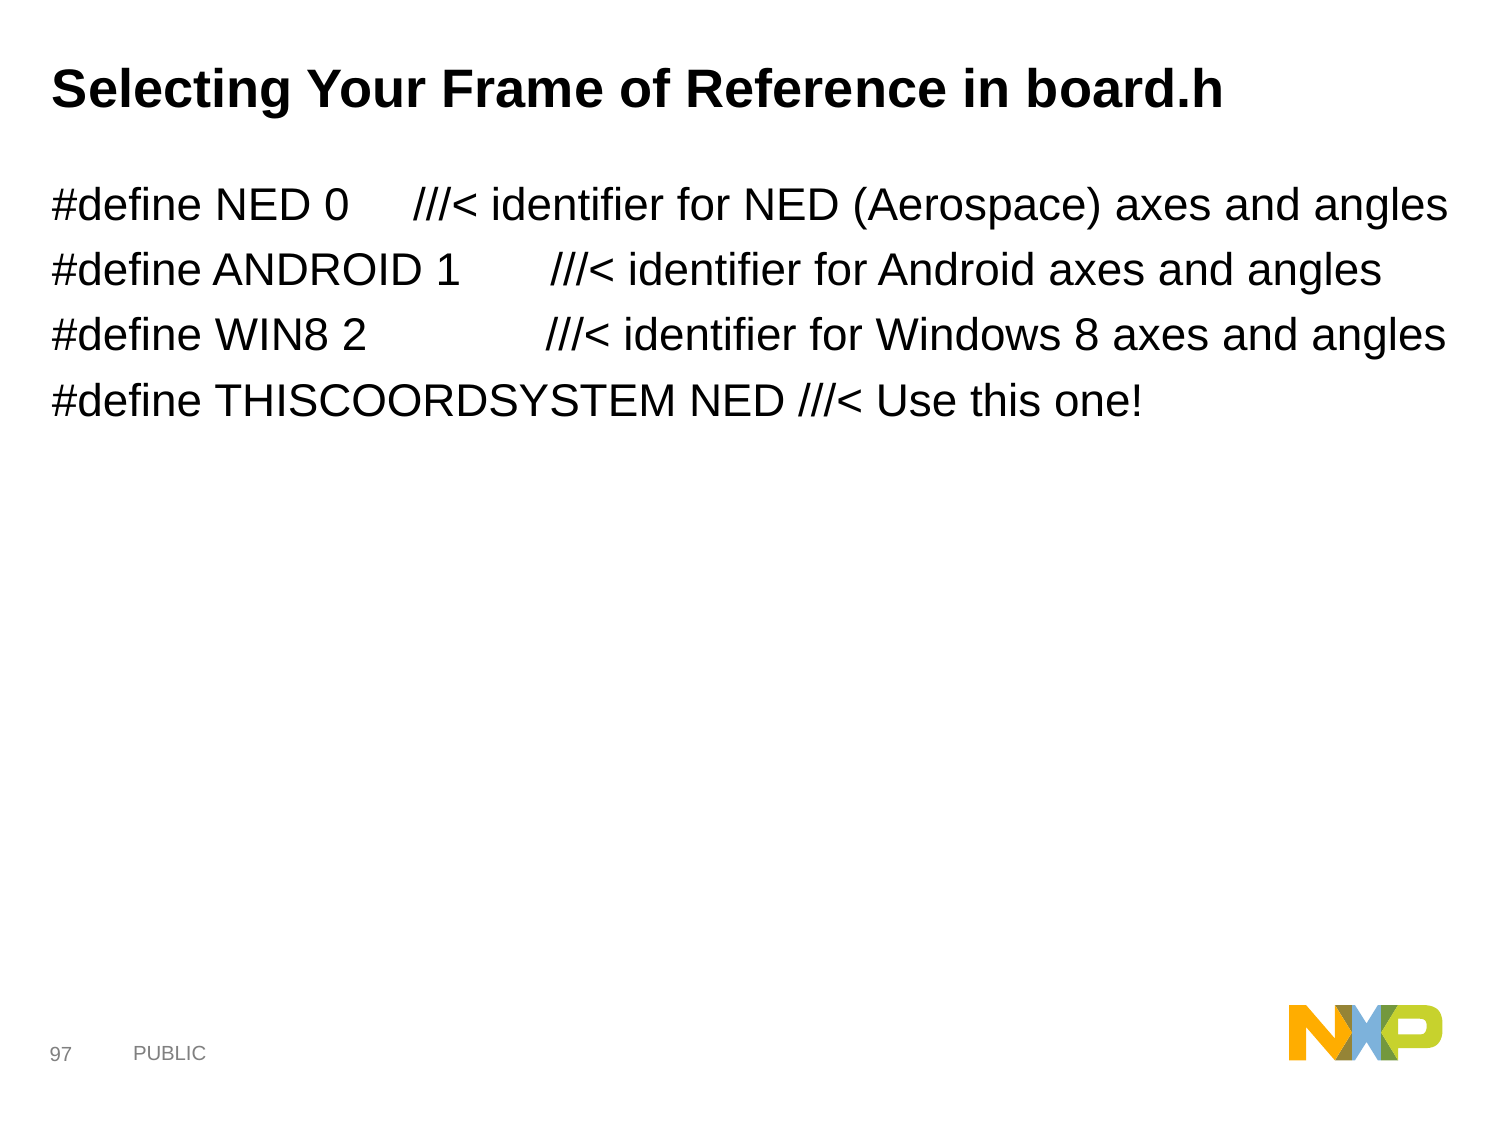

# Selecting Your Frame of Reference in board.h
#define NED 0     ///< identifier for NED (Aerospace) axes and angles
#define ANDROID 1       ///< identifier for Android axes and angles
#define WIN8 2              ///< identifier for Windows 8 axes and angles
#define THISCOORDSYSTEM NED ///< Use this one!